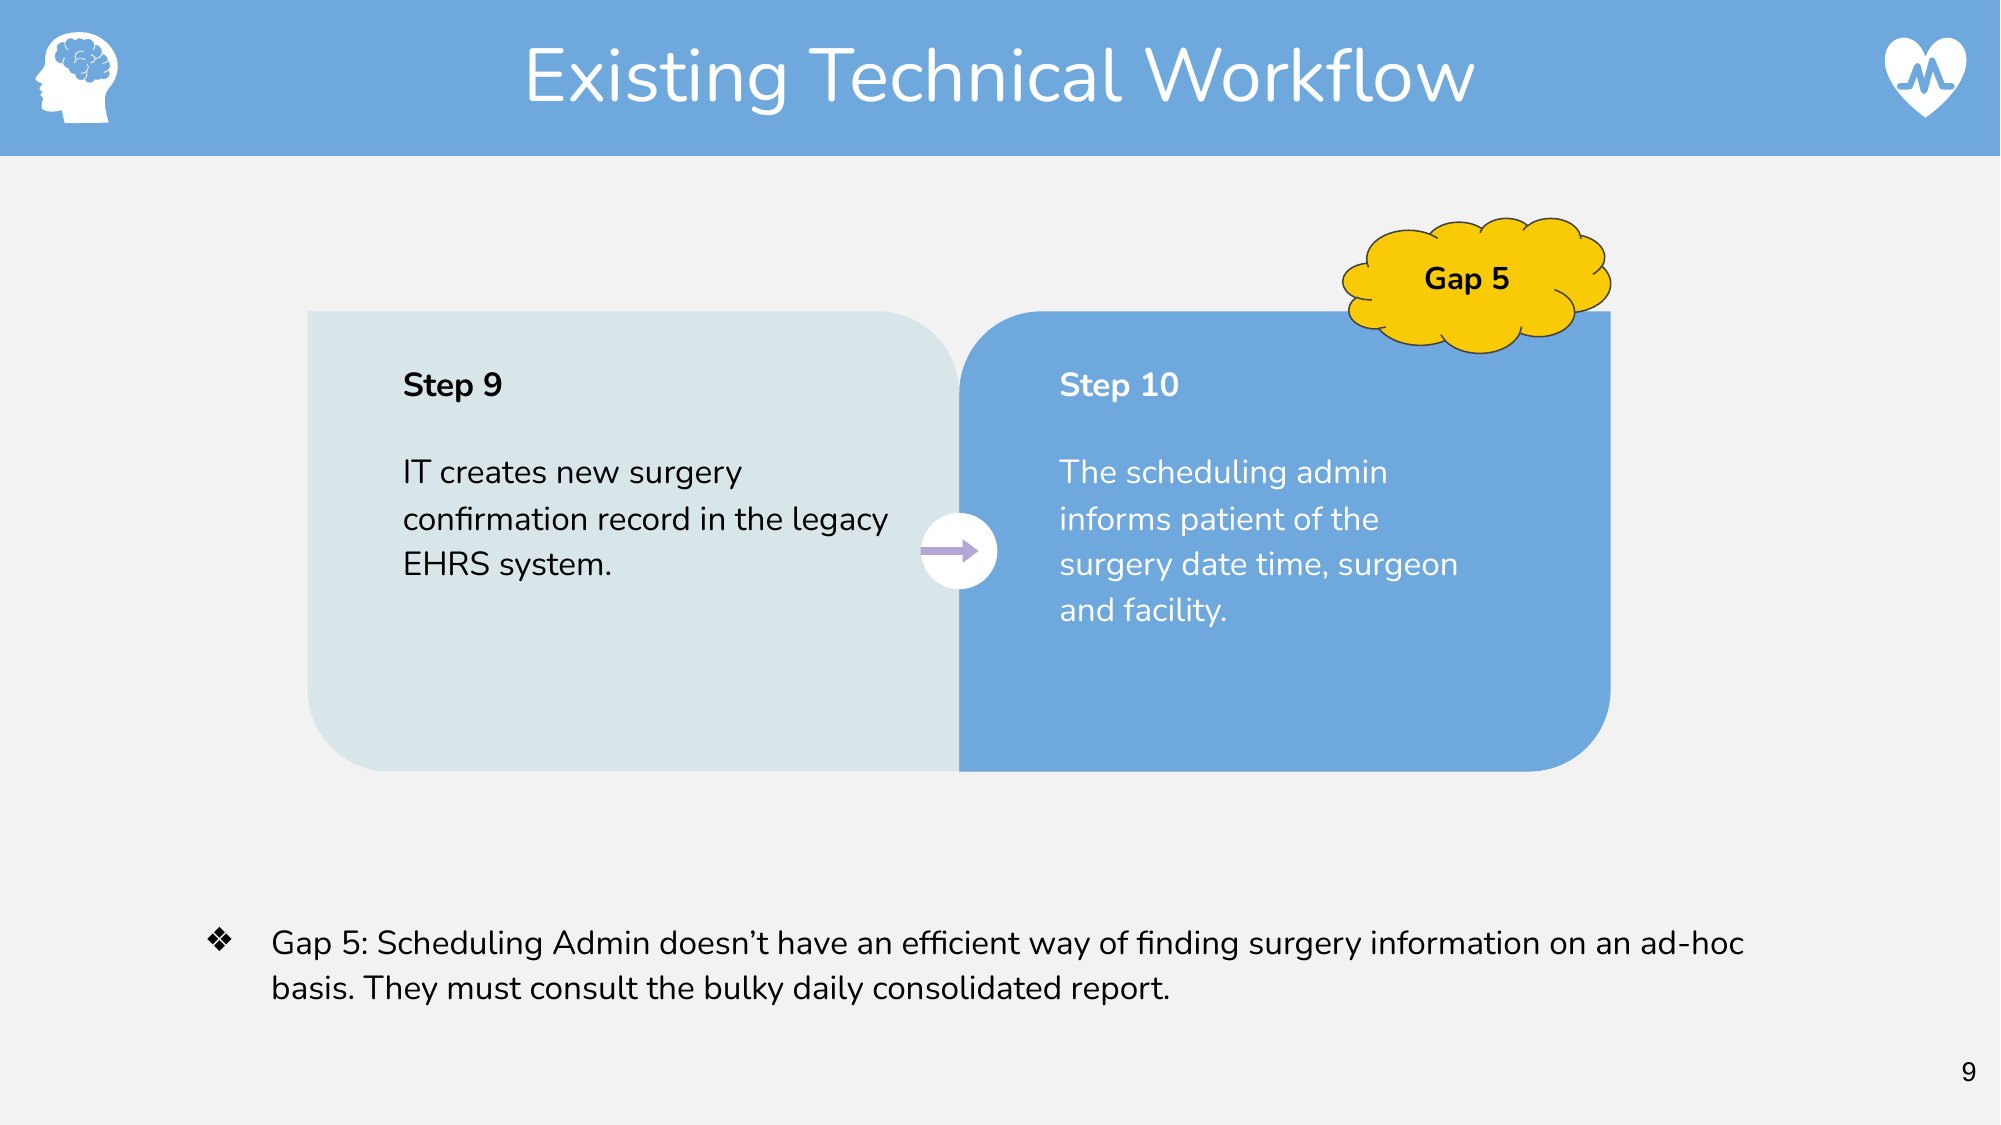

Existing Technical Workflow

Gap 5

Step 9
IT creates new surgery confirmation record in the legacy EHRS system.

Step 10
The scheduling admin informs patient of the surgery date time, surgeon and facility.

Gap 5: Scheduling Admin doesn’t have an efficient way of finding surgery information on an ad-hoc basis. They must consult the bulky daily consolidated report.
9